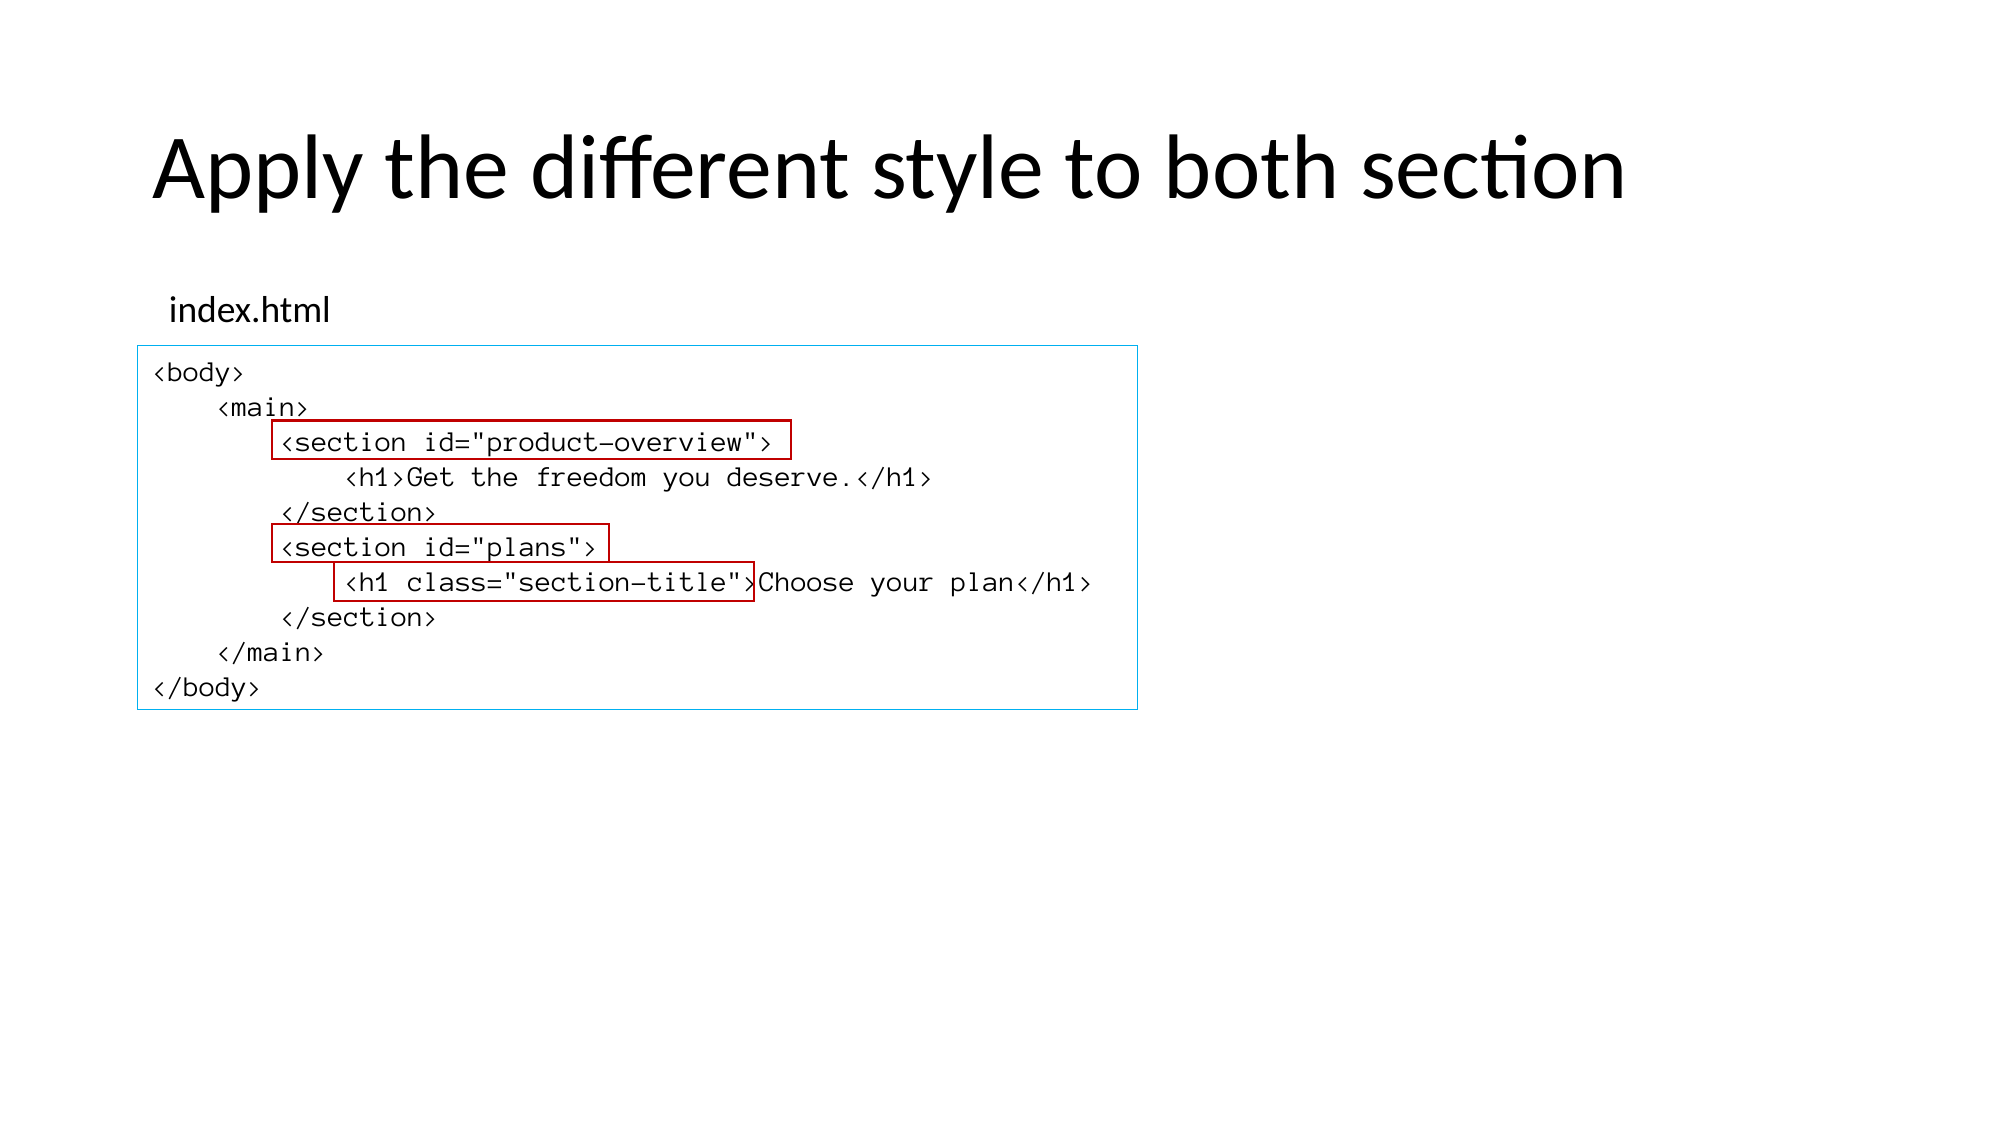

# Apply the different style to both section
index.html
<body>
    <main>
        <section id="product-overview">
            <h1>Get the freedom you deserve.</h1>
        </section>
        <section id="plans">
            <h1 class="section-title">Choose your plan</h1>
        </section>
    </main>
</body>